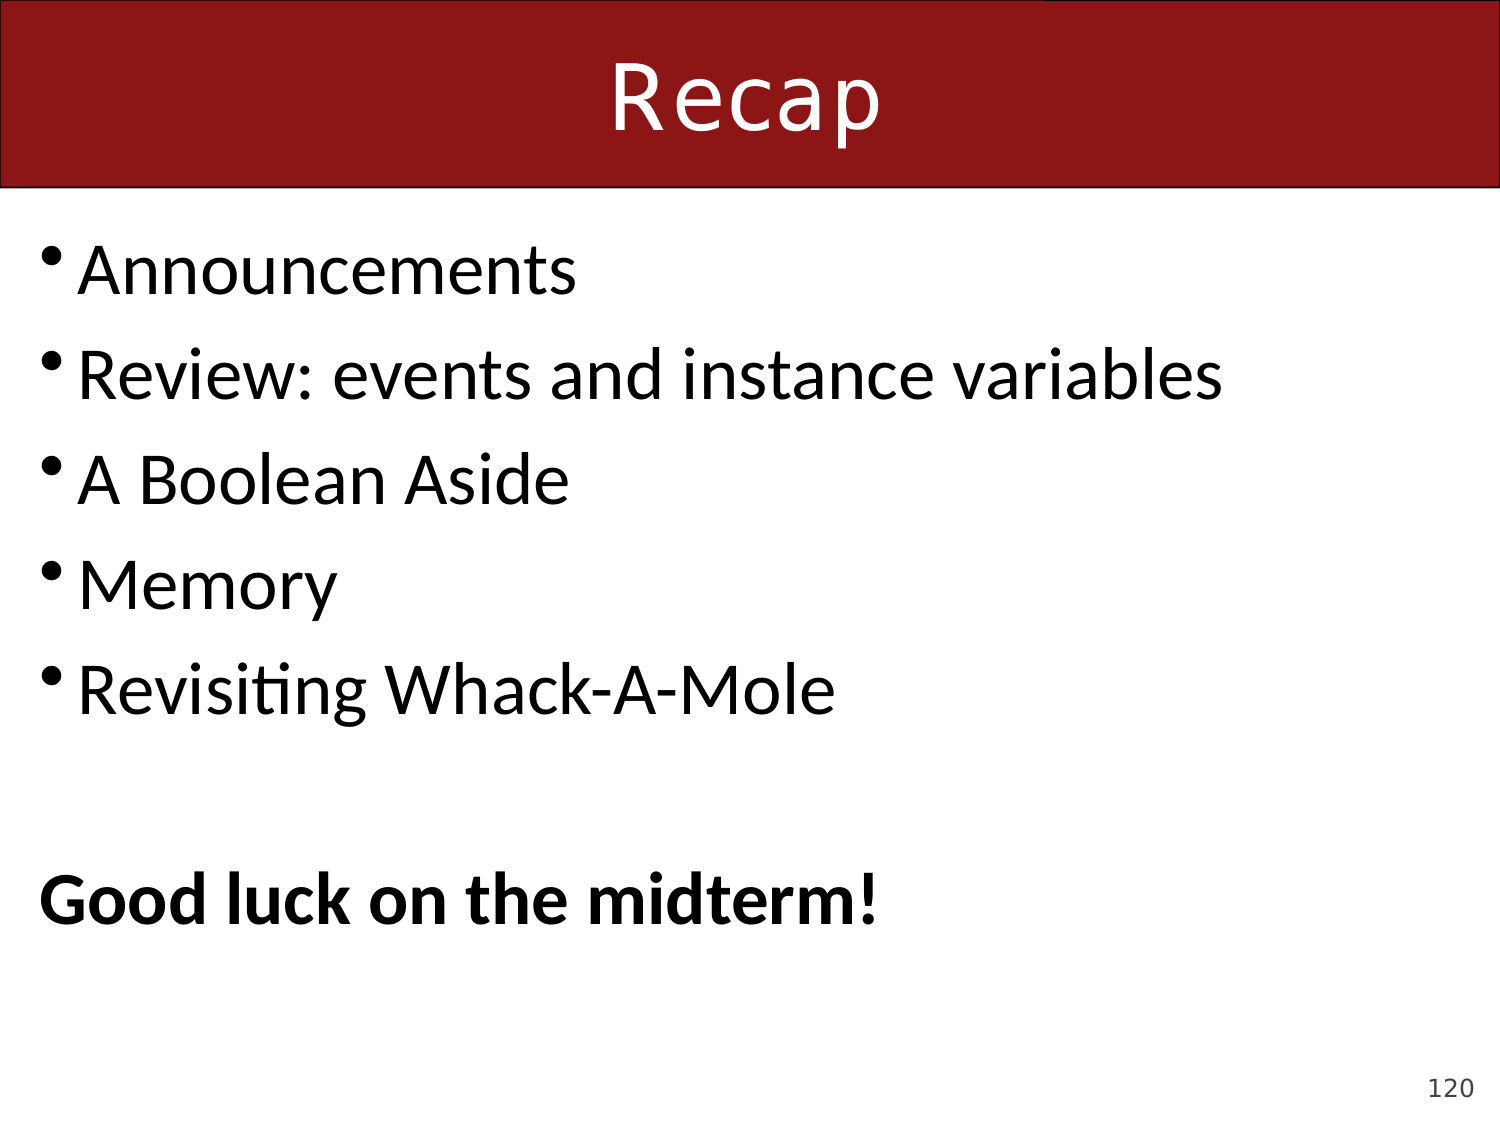

# Recap
Announcements
Review: events and instance variables
A Boolean Aside
Memory
Revisiting Whack-A-Mole

Good luck on the midterm!